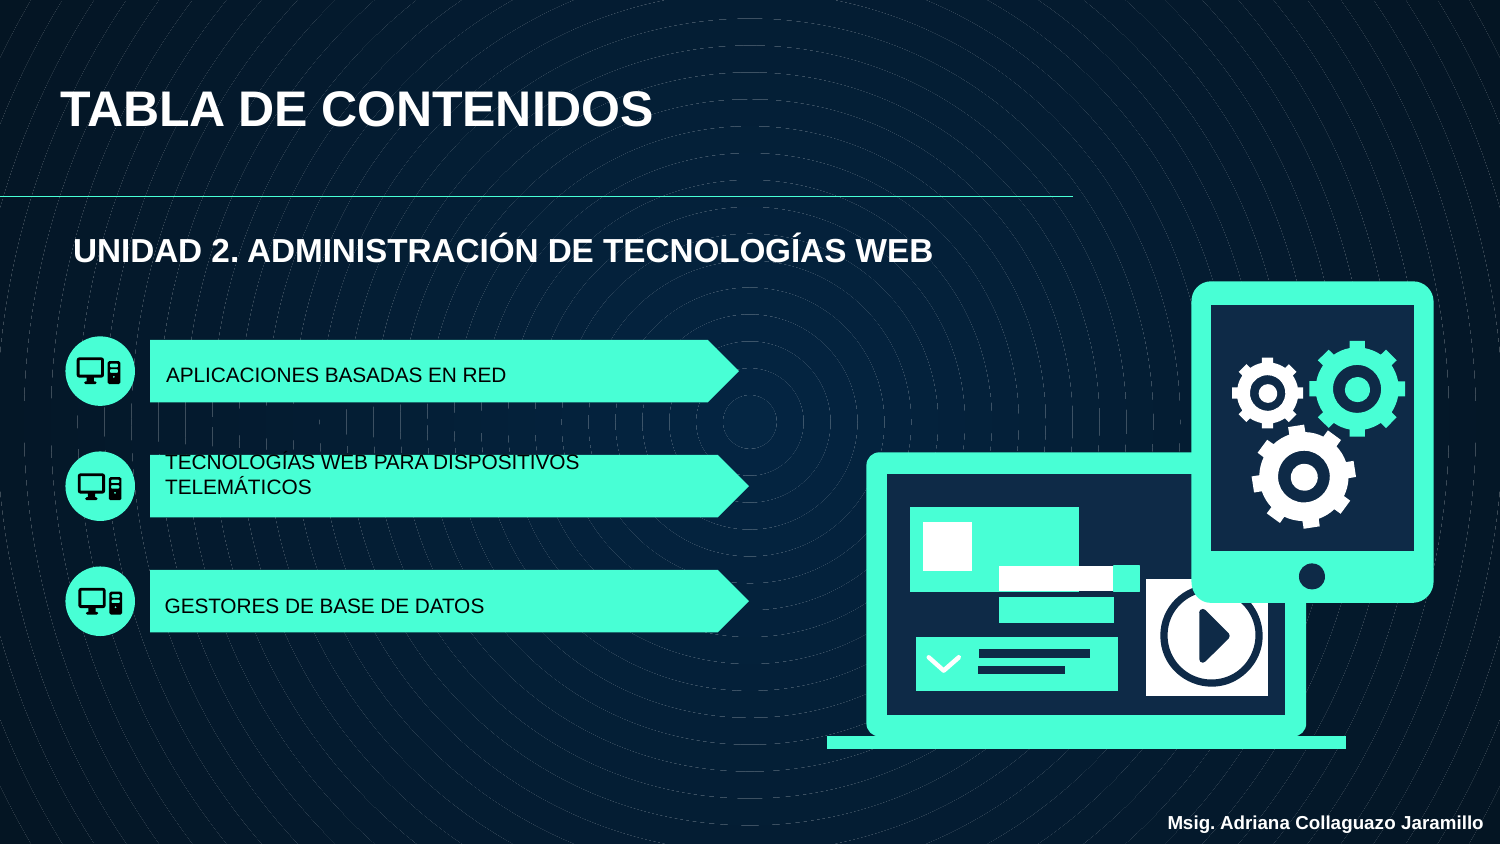

TABLA DE CONTENIDOS
UNIDAD 2. ADMINISTRACIÓN DE TECNOLOGÍAS WEB

# APLICACIONES BASADAS EN RED

TECNOLOGÍAS WEB PARA DISPOSITIVOS TELEMÁTICOS

GESTORES DE BASE DE DATOS

Msig. Adriana Collaguazo Jaramillo